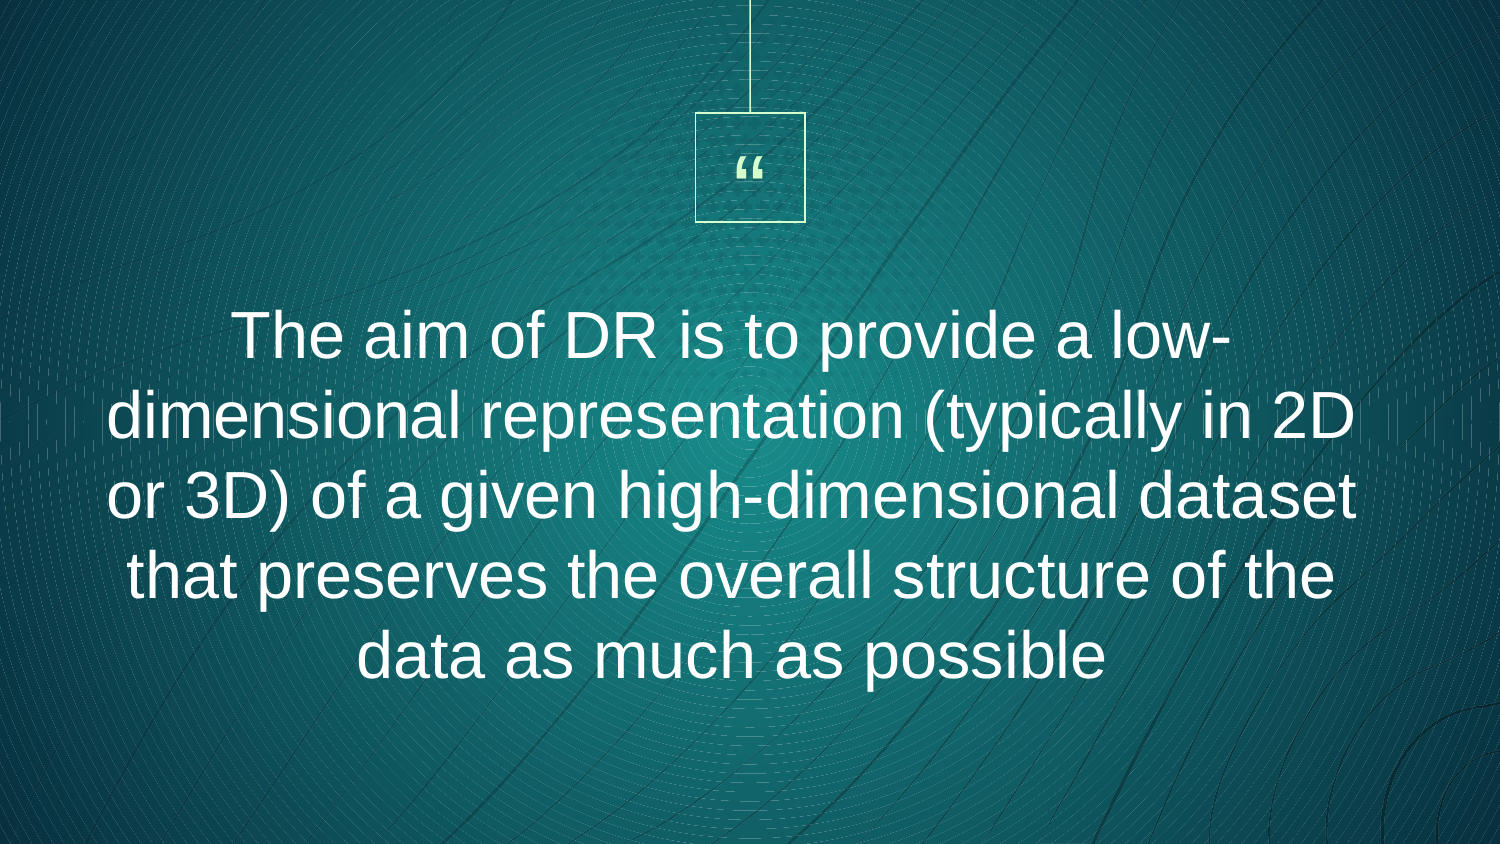

The aim of DR is to provide a low-dimensional representation (typically in 2D or 3D) of a given high-dimensional dataset that preserves the overall structure of the data as much as possible